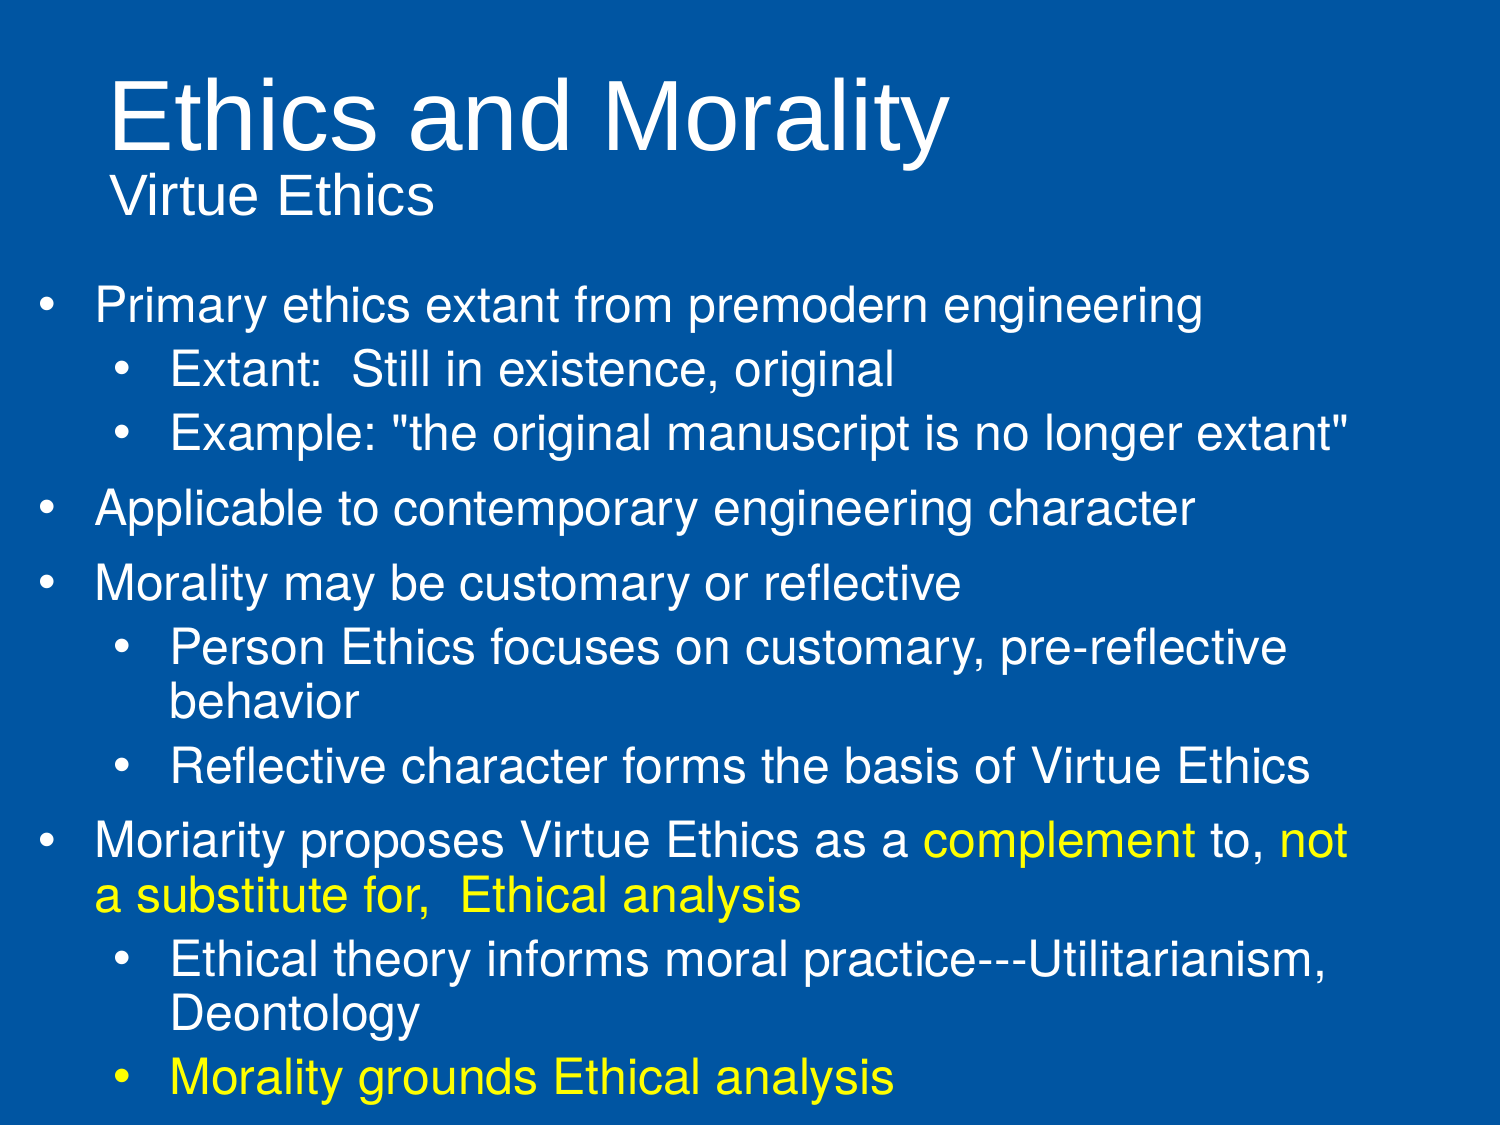

# Ethics and Morality
Virtue Ethics
Primary ethics extant from premodern engineering
Extant:  Still in existence, original
Example: "the original manuscript is no longer extant"
Applicable to contemporary engineering character
Morality may be customary or reflective
Person Ethics focuses on customary, pre-reflective behavior
Reflective character forms the basis of Virtue Ethics
Moriarity proposes Virtue Ethics as a complement to, not a substitute for,  Ethical analysis
Ethical theory informs moral practice---Utilitarianism, Deontology
Morality grounds Ethical analysis